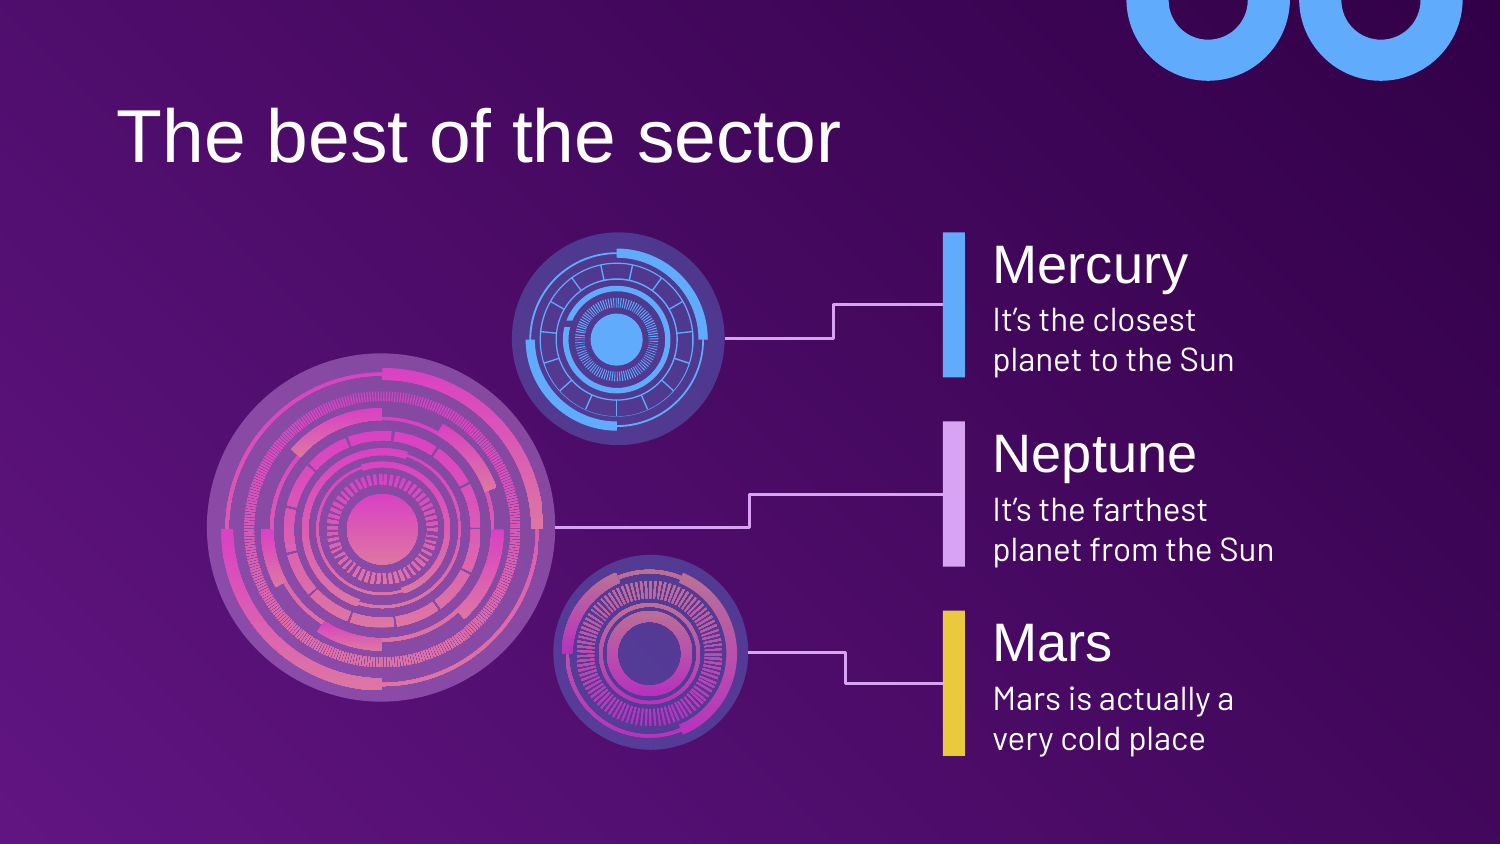

# The best of the sector
Mercury

It’s the closest planet to the Sun

Neptune

It’s the farthest planet from the Sun

Mars
Mars is actually a very cold place